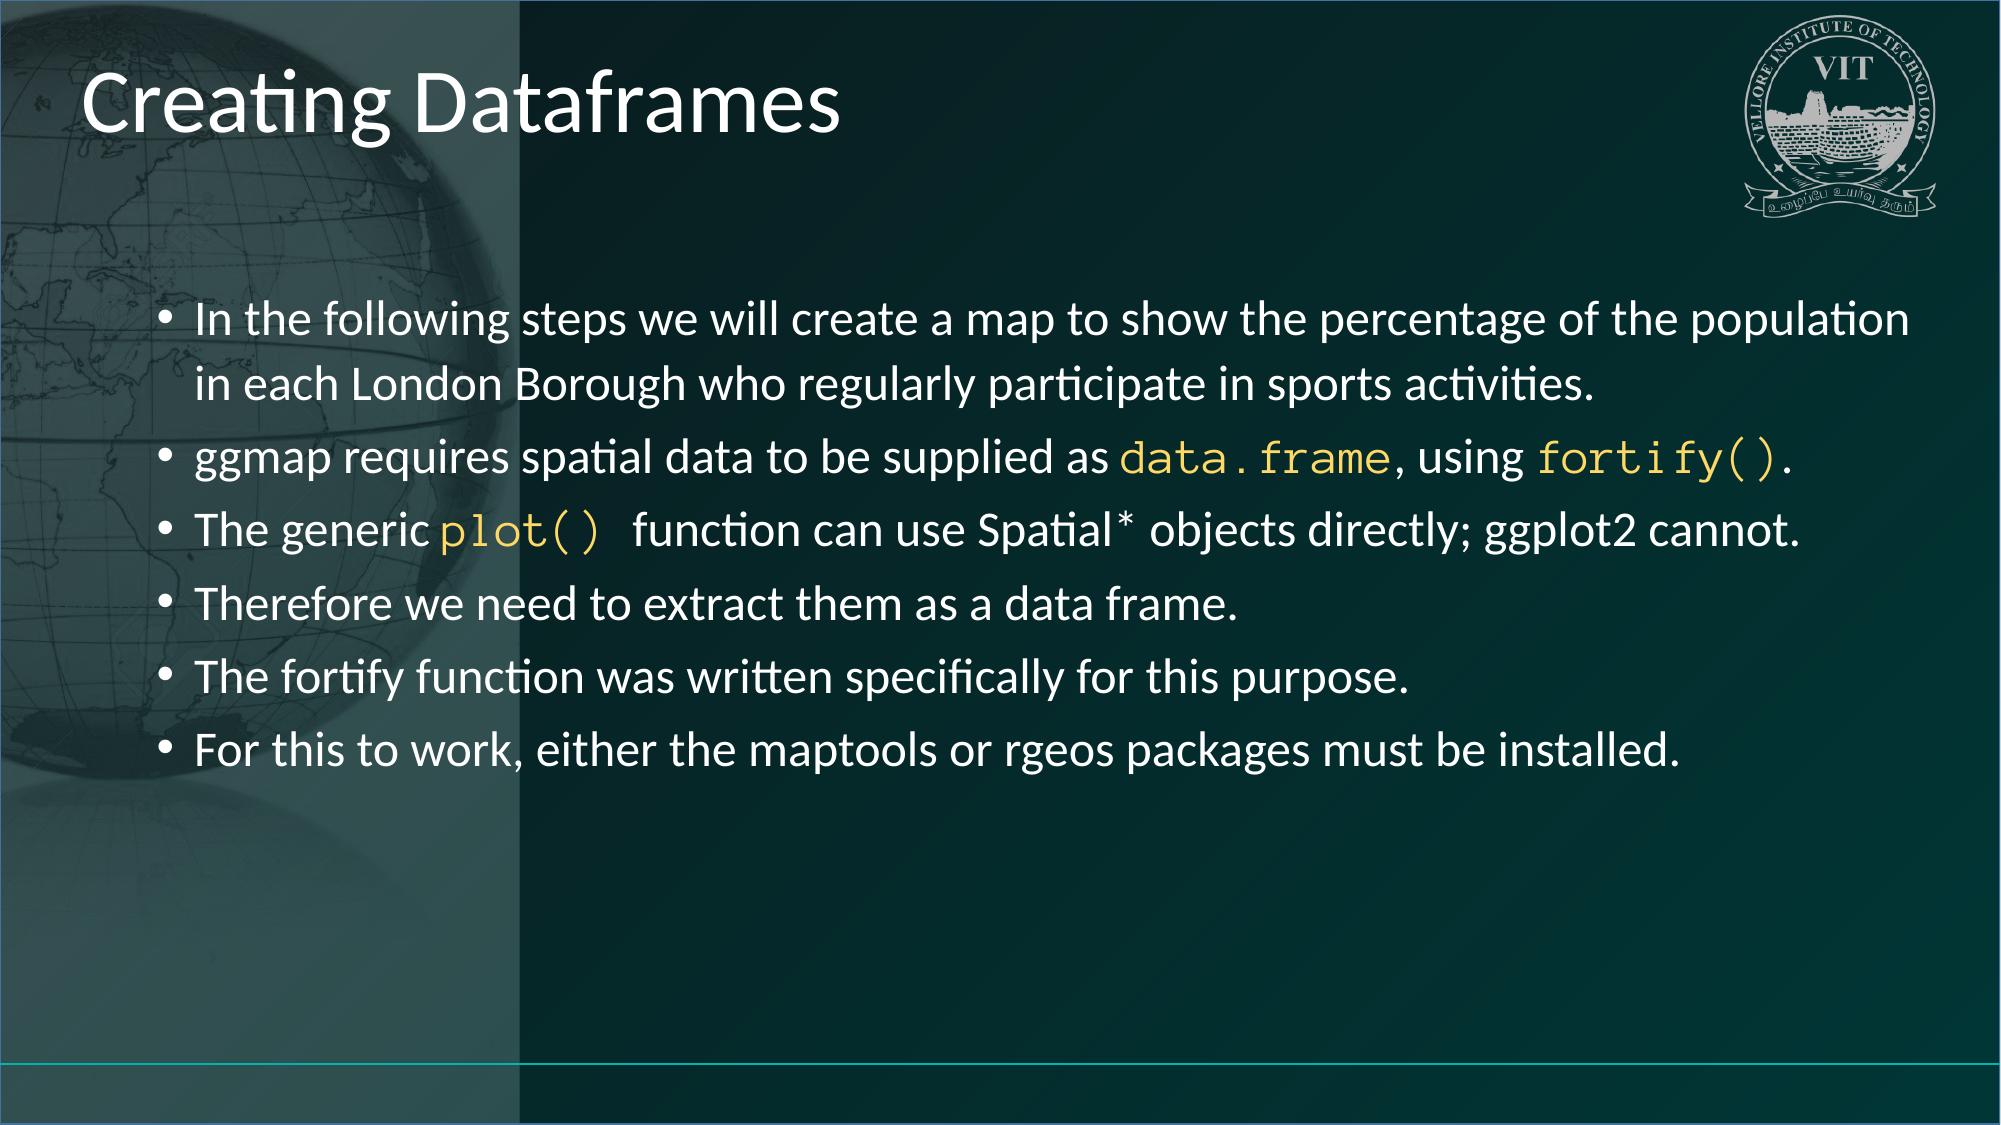

# Creating Dataframes
In the following steps we will create a map to show the percentage of the population in each London Borough who regularly participate in sports activities.
ggmap requires spatial data to be supplied as data.frame, using fortify().
The generic plot() function can use Spatial* objects directly; ggplot2 cannot.
Therefore we need to extract them as a data frame.
The fortify function was written specifically for this purpose.
For this to work, either the maptools or rgeos packages must be installed.